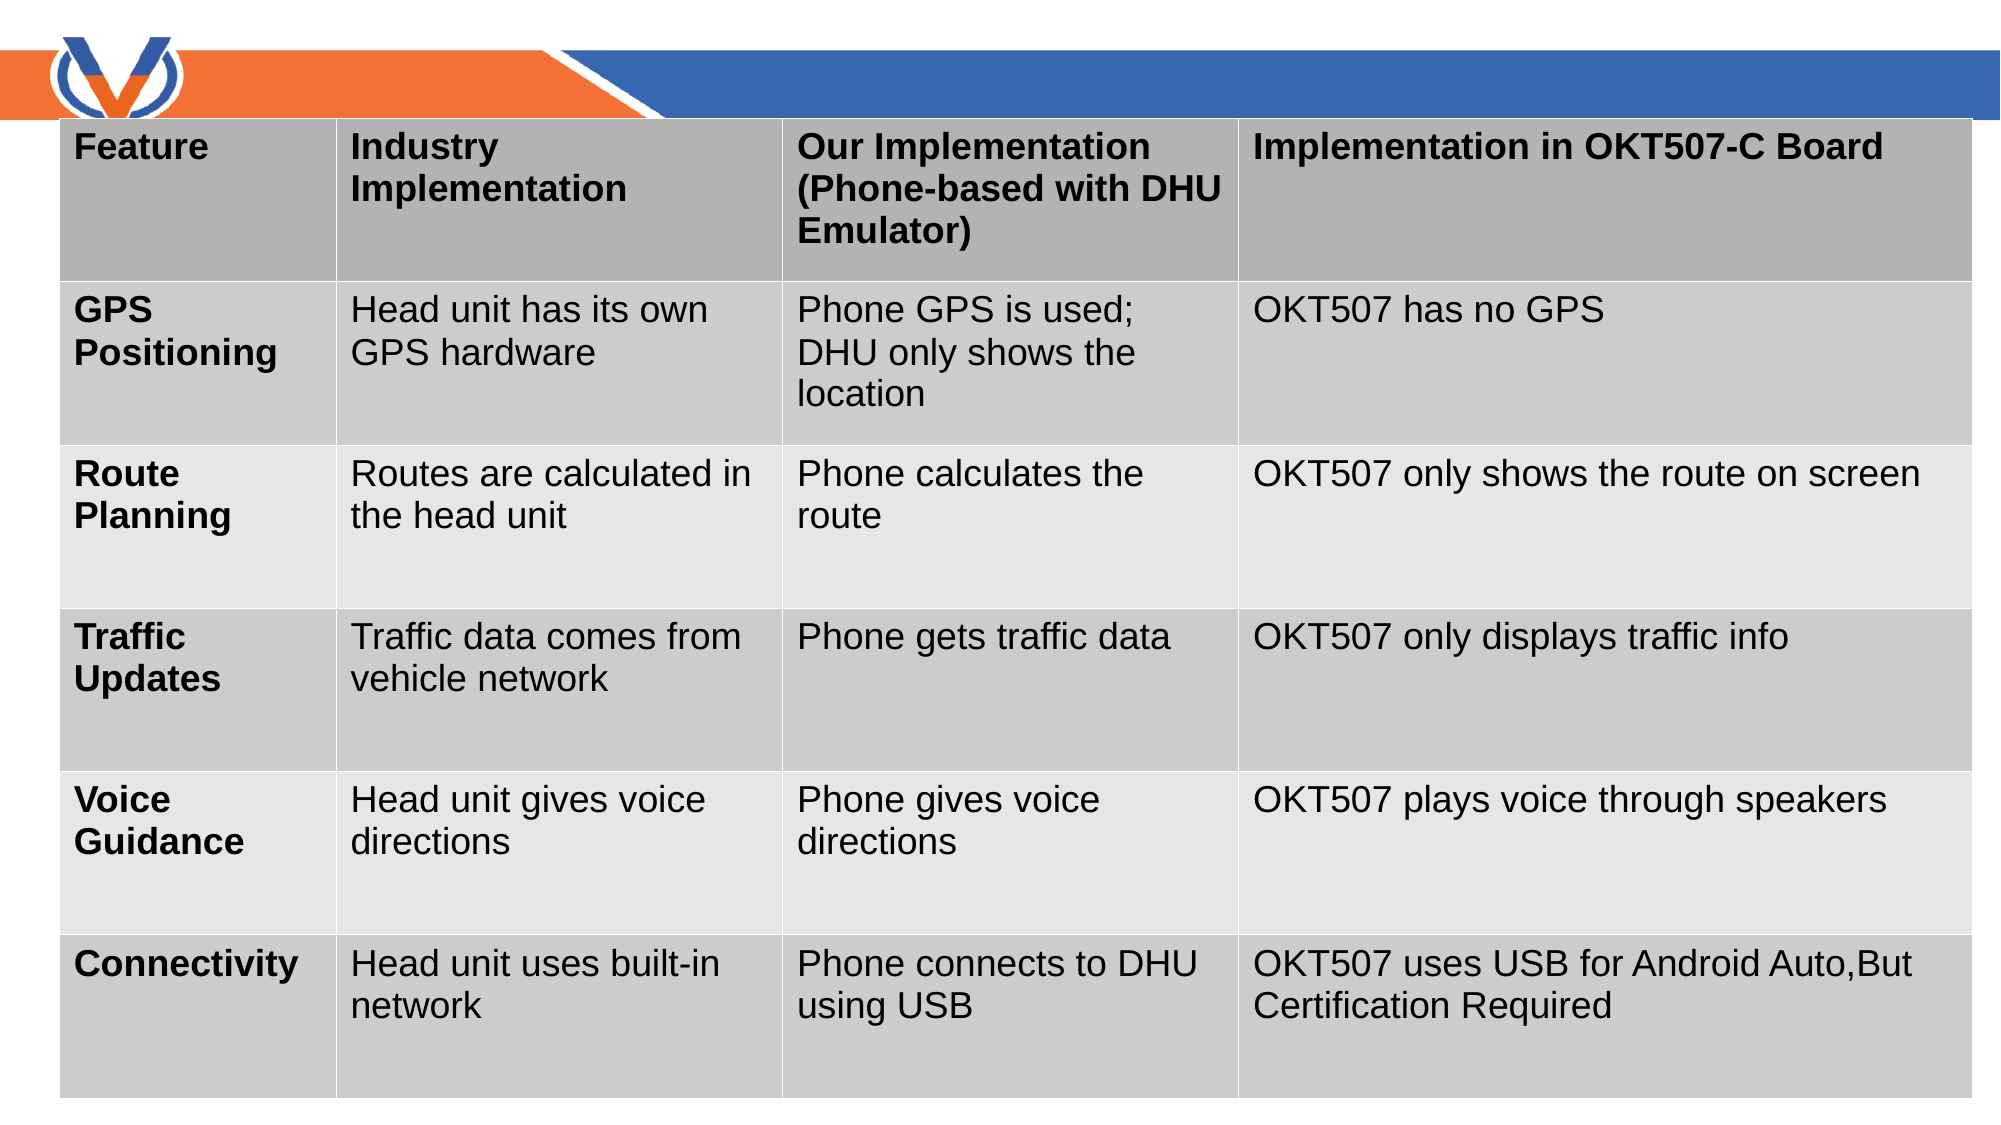

| Feature | Industry Implementation | Our Implementation (Phone-based with DHU Emulator) | Implementation in OKT507-C Board |
| --- | --- | --- | --- |
| GPS Positioning | Head unit has its own GPS hardware | Phone GPS is used; DHU only shows the location | OKT507 has no GPS |
| Route Planning | Routes are calculated in the head unit | Phone calculates the route | OKT507 only shows the route on screen |
| Traffic Updates | Traffic data comes from vehicle network | Phone gets traffic data | OKT507 only displays traffic info |
| Voice Guidance | Head unit gives voice directions | Phone gives voice directions | OKT507 plays voice through speakers |
| Connectivity | Head unit uses built-in network | Phone connects to DHU using USB | OKT507 uses USB for Android Auto,But Certification Required |